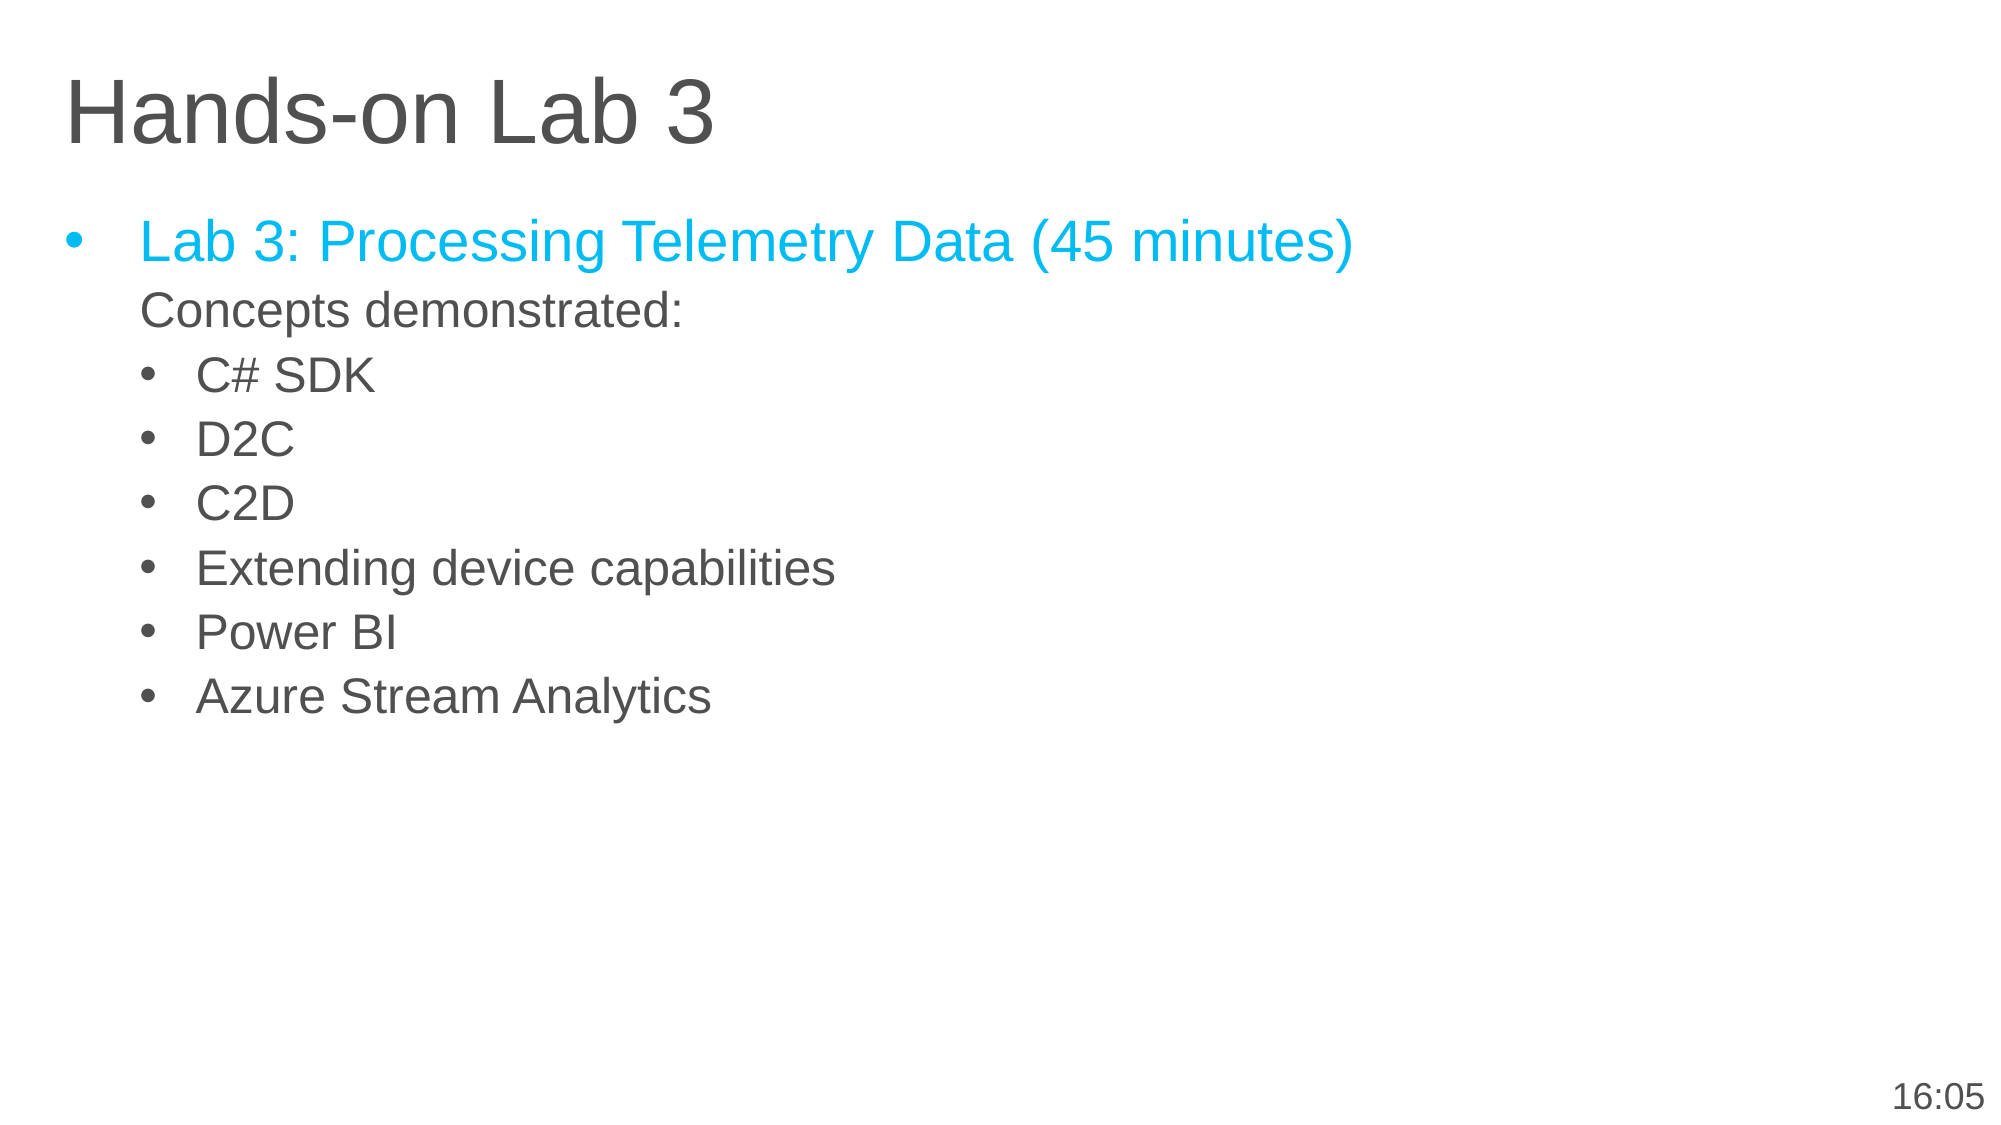

Hands-on Lab 3
Lab 3: Processing Telemetry Data (45 minutes)
Concepts demonstrated:
C# SDK
D2C
C2D
Extending device capabilities
Power BI
Azure Stream Analytics
16:05